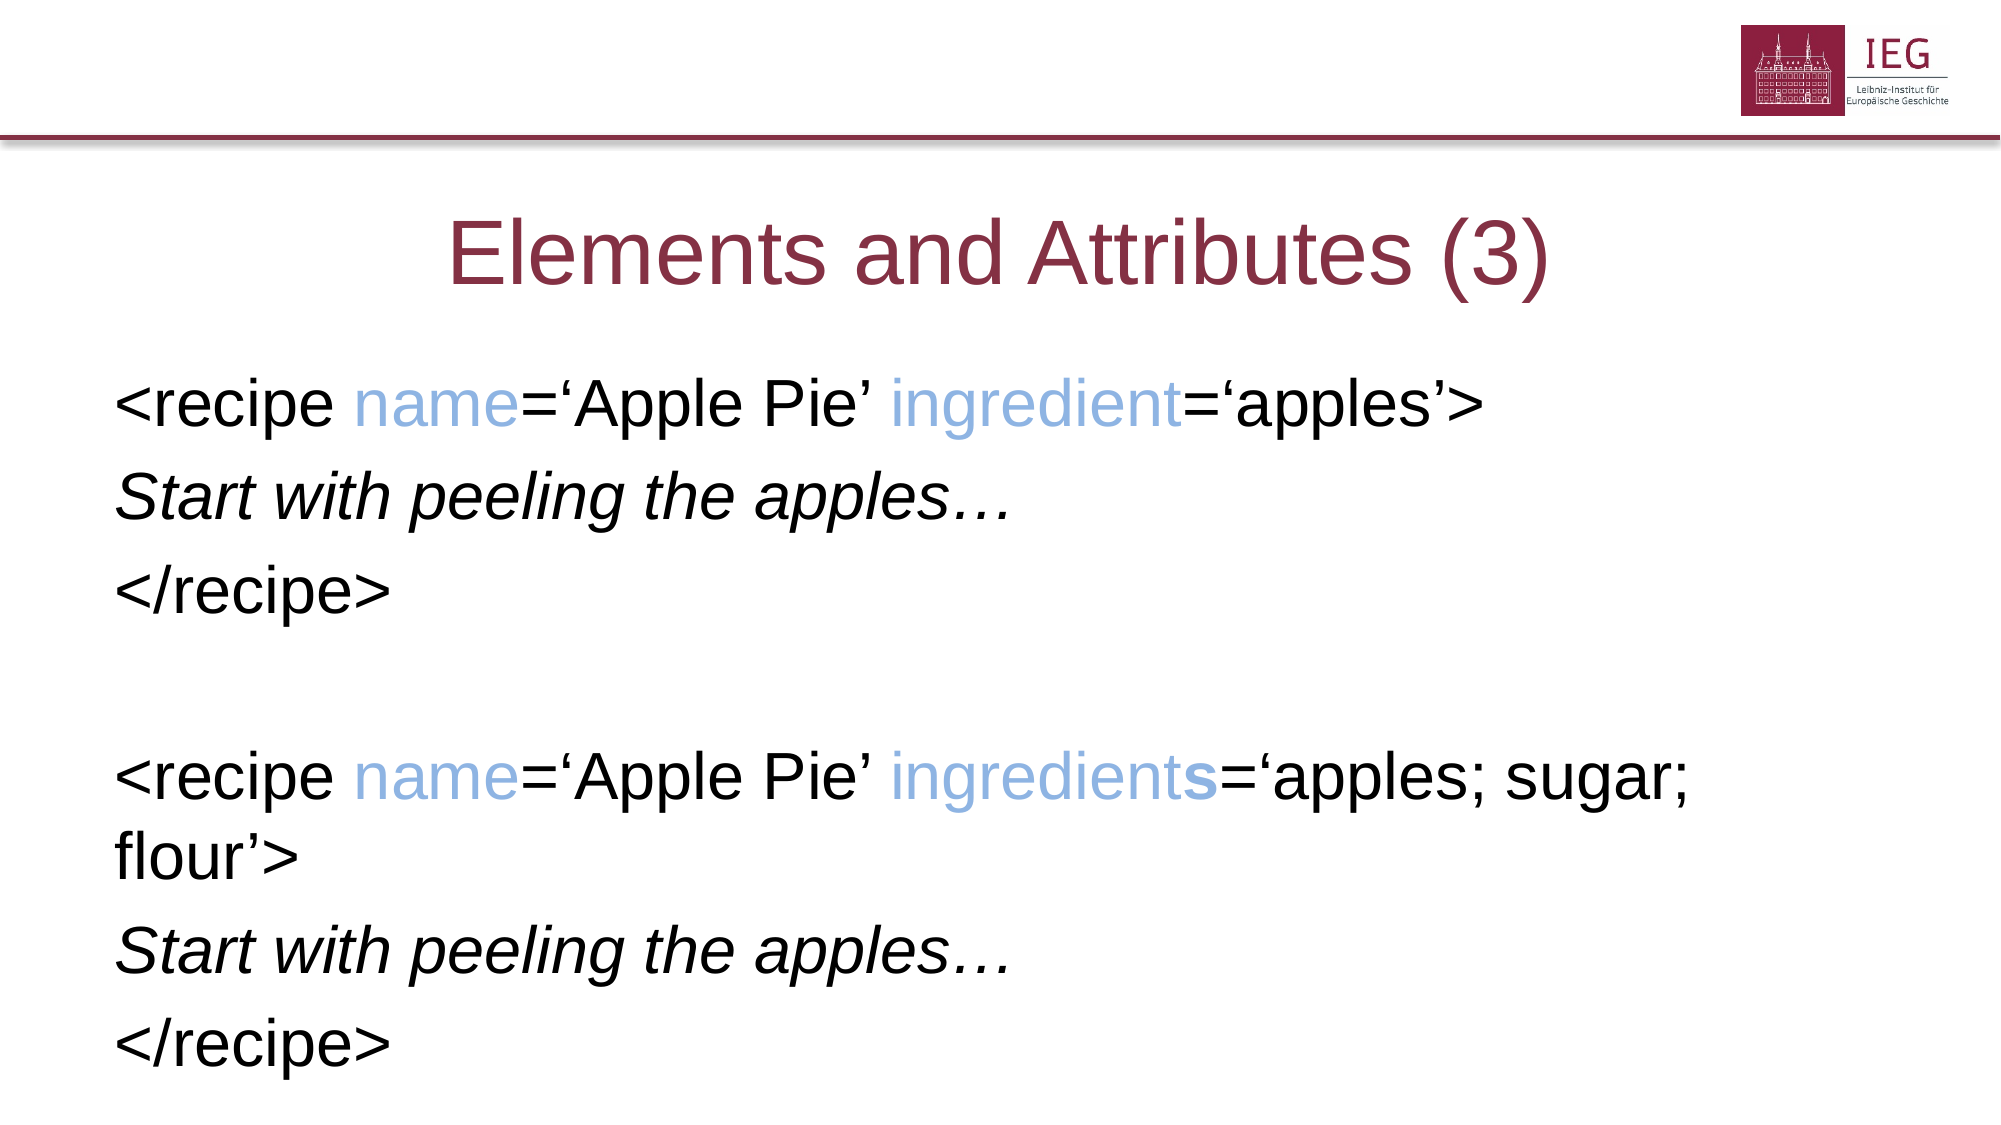

# Elements and Attributes (3)
<recipe name=‘Apple Pie’ ingredient=‘apples’>
Start with peeling the apples…
</recipe>

<recipe name=‘Apple Pie’ ingredients=‘apples; sugar; flour’>
Start with peeling the apples…
</recipe>